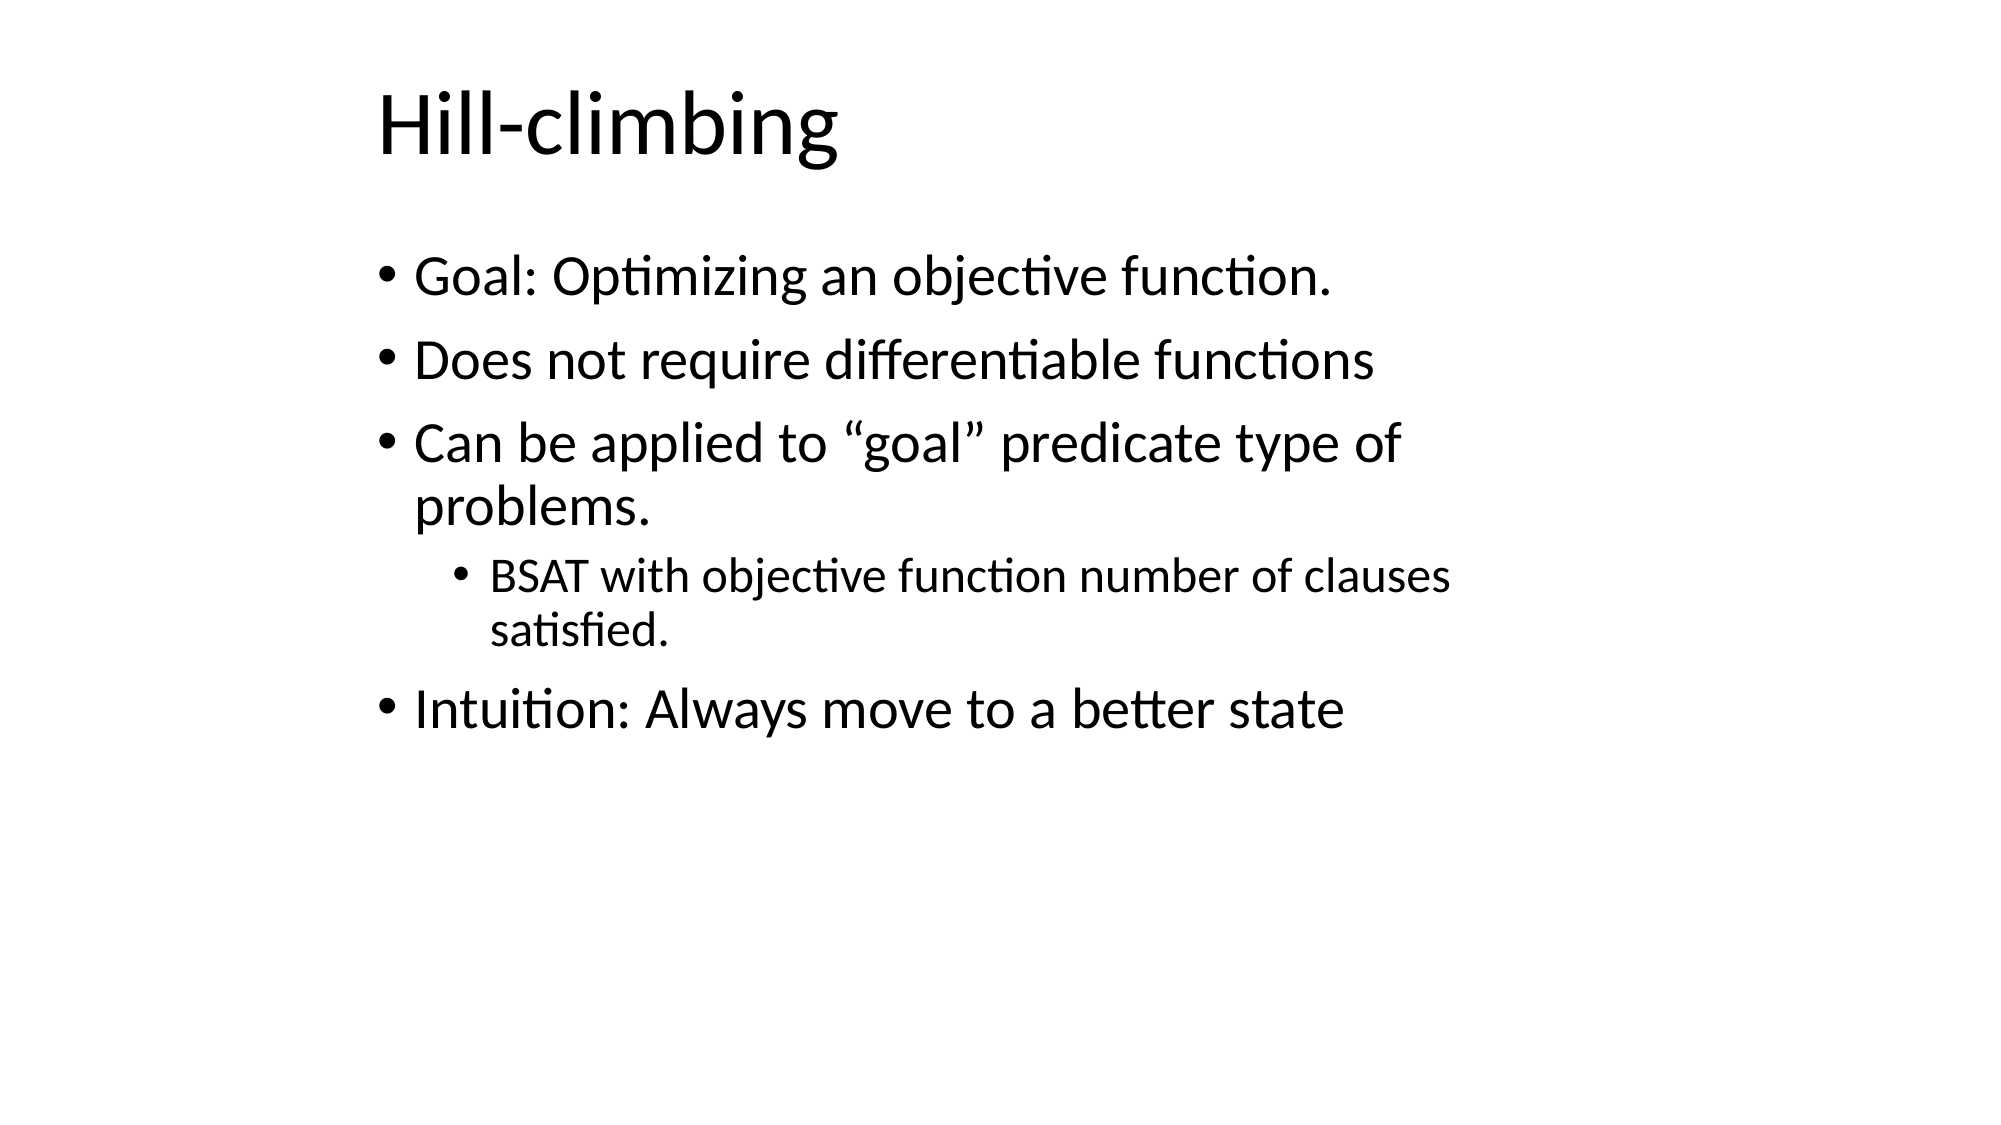

# Hill-climbing
Goal: Optimizing an objective function.
Does not require differentiable functions
Can be applied to “goal” predicate type of problems.
BSAT with objective function number of clauses satisfied.
Intuition: Always move to a better state